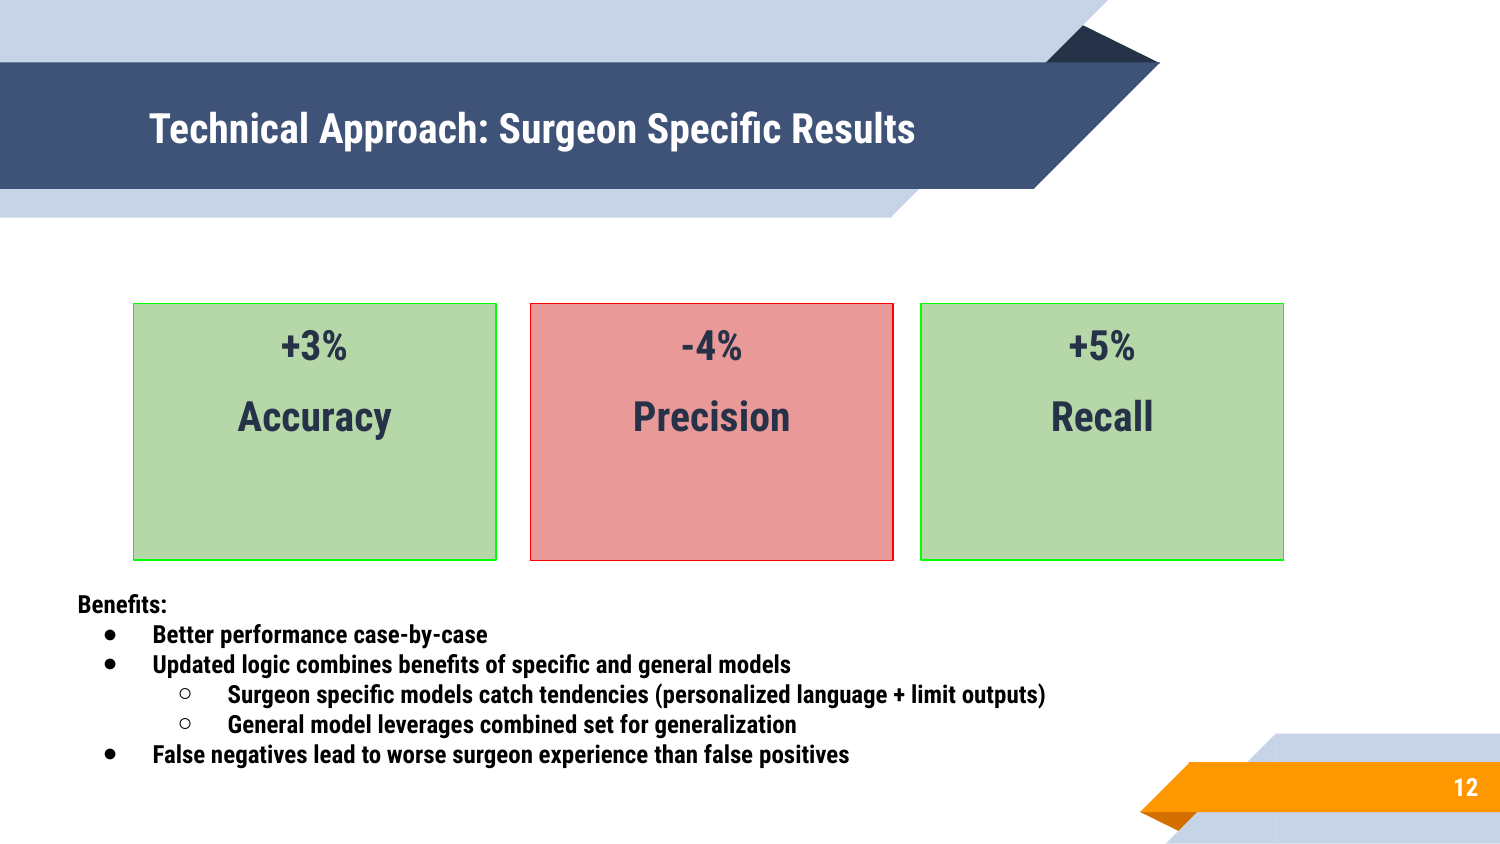

# Technical Approach: Surgeon Specific Results
+3%
Accuracy

+5%
Recall

-4%
Precision
Benefits:
Better performance case-by-case
Updated logic combines benefits of specific and general models
Surgeon specific models catch tendencies (personalized language + limit outputs)
General model leverages combined set for generalization
False negatives lead to worse surgeon experience than false positives

12